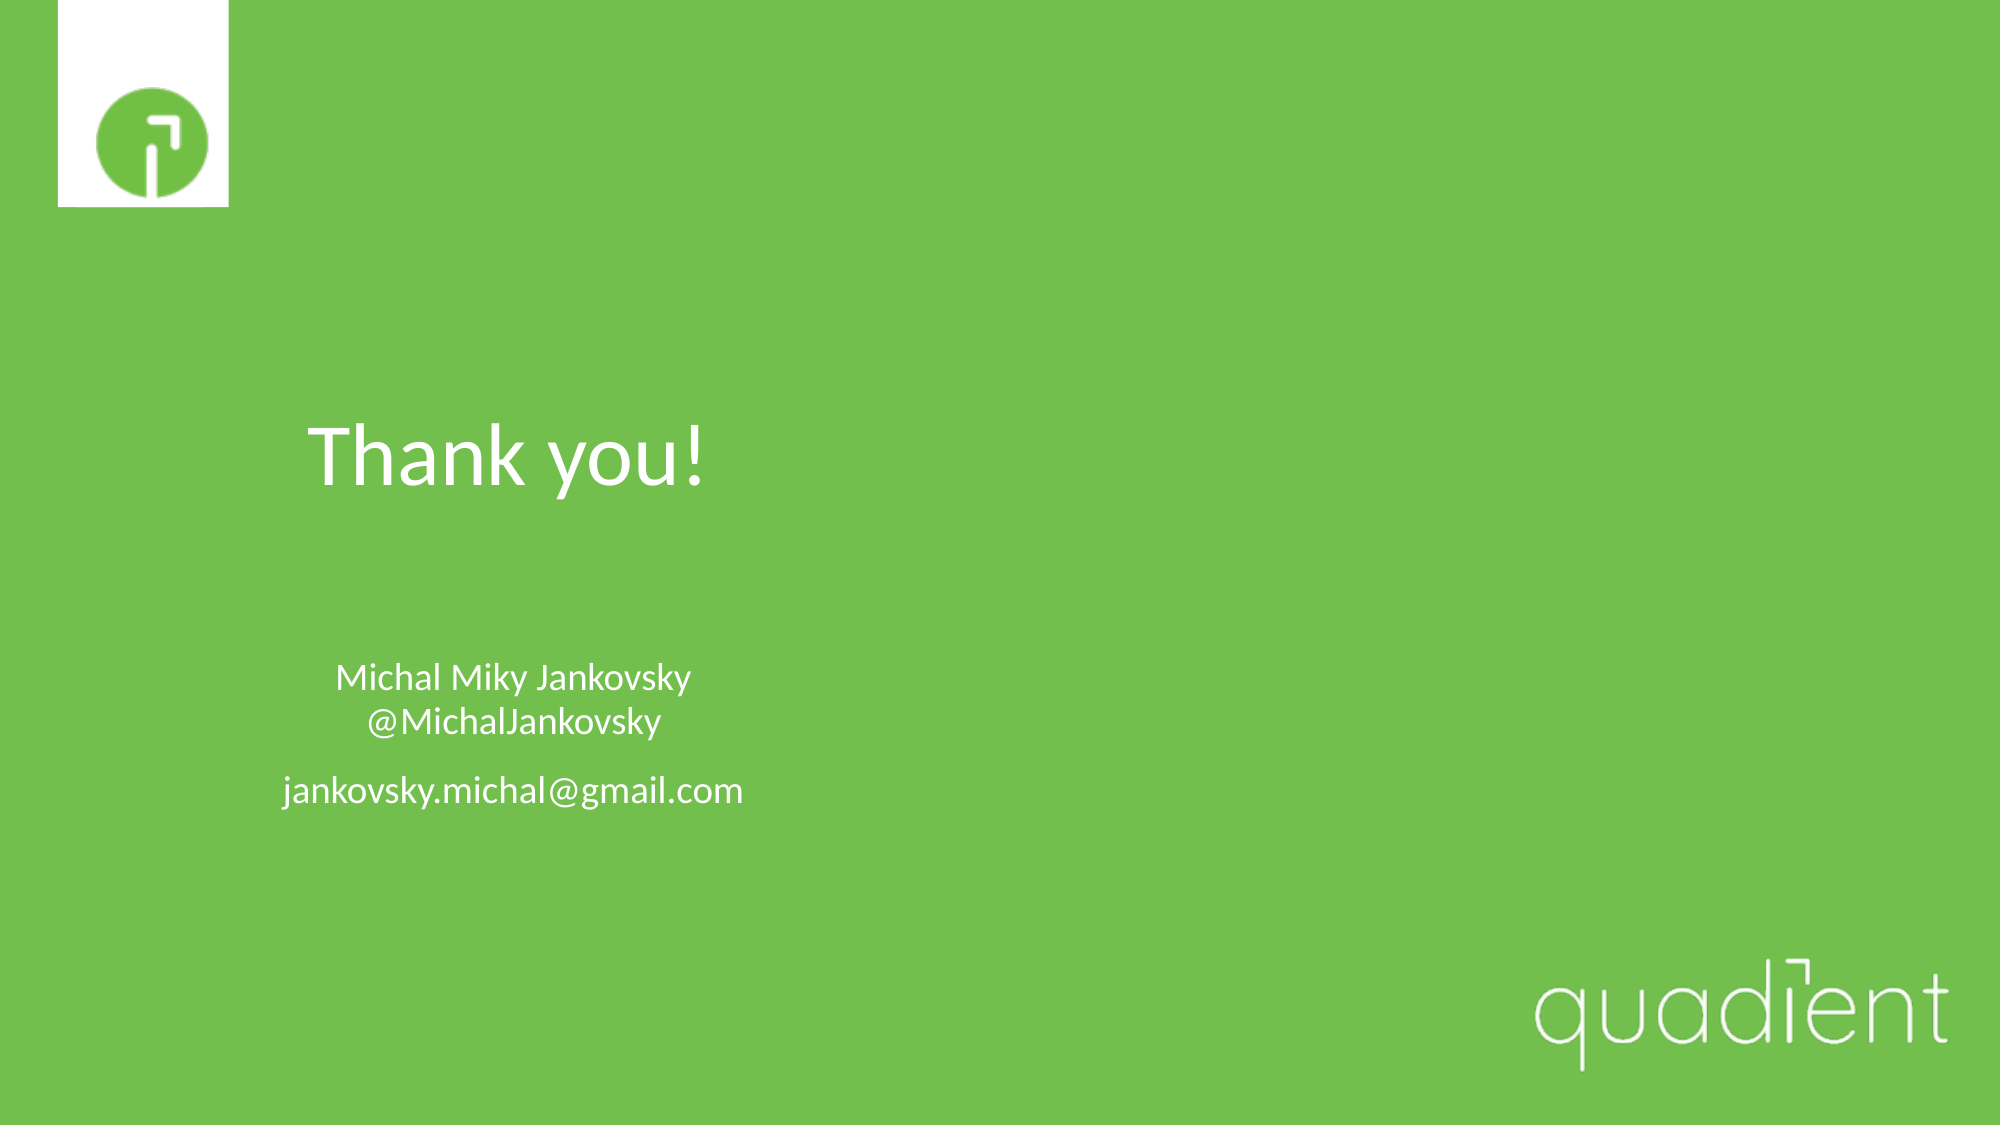

# Thank you!
Michal Miky Jankovsky
@MichalJankovsky
jankovsky.michal@gmail.com